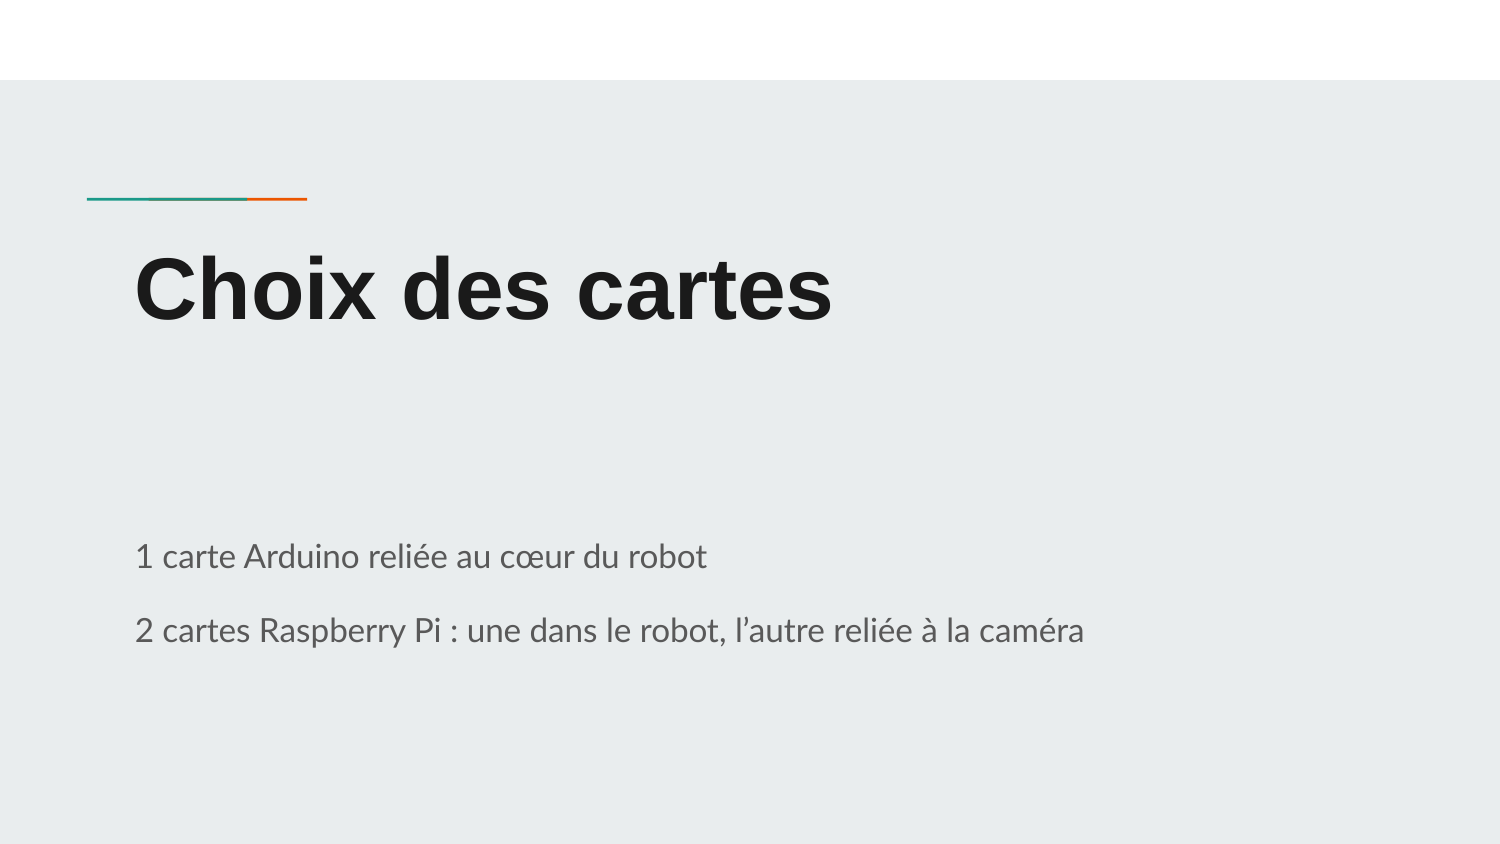

# Choix des cartes
1 carte Arduino reliée au cœur du robot
2 cartes Raspberry Pi : une dans le robot, l’autre reliée à la caméra